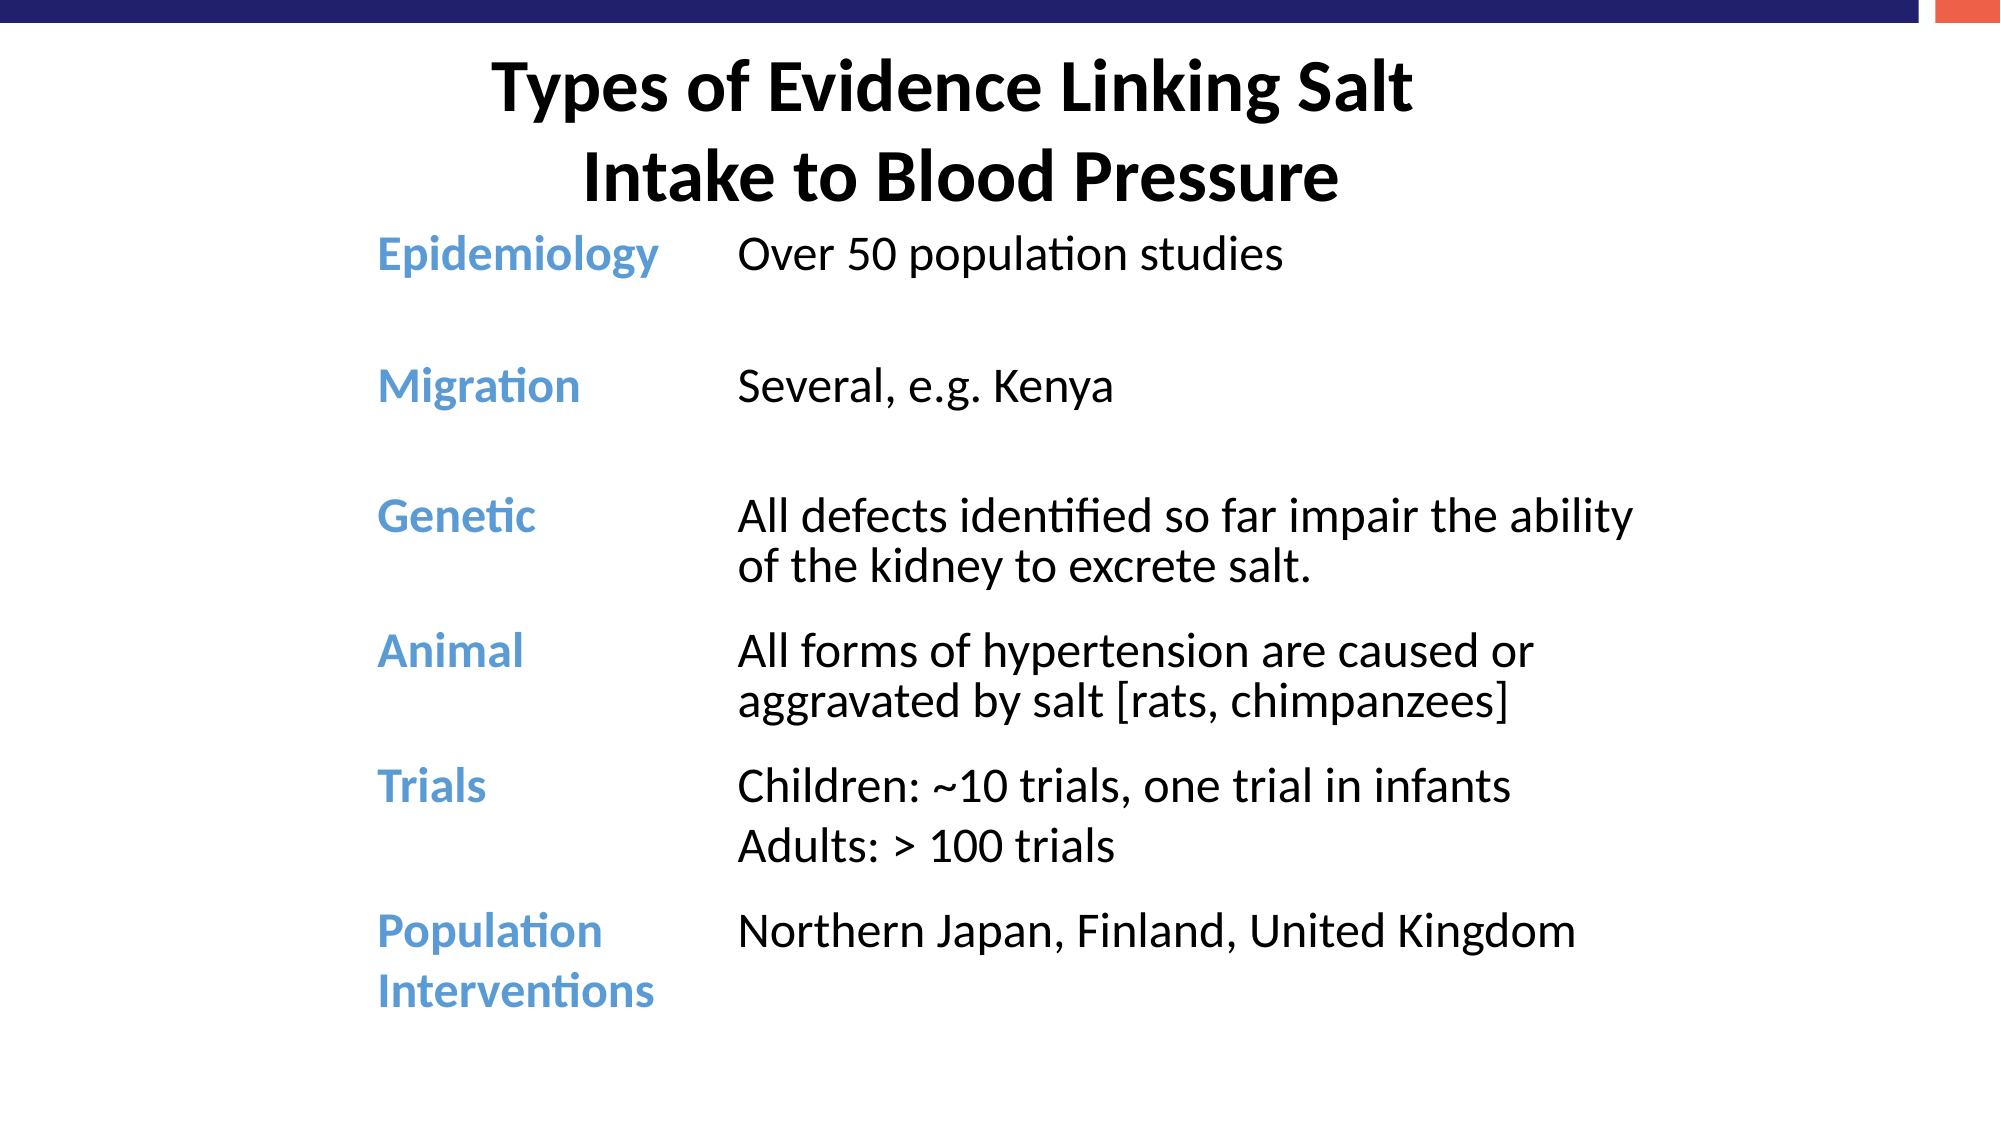

Types of Evidence Linking Salt
Intake to Blood Pressure
| Epidemiology | Over 50 population studies |
| --- | --- |
| Migration | Several, e.g. Kenya |
| Genetic | All defects identified so far impair the ability of the kidney to excrete salt. |
| Animal | All forms of hypertension are caused or aggravated by salt [rats, chimpanzees] |
| Trials | Children: ~10 trials, one trial in infants Adults: > 100 trials |
| Population Interventions | Northern Japan, Finland, United Kingdom |